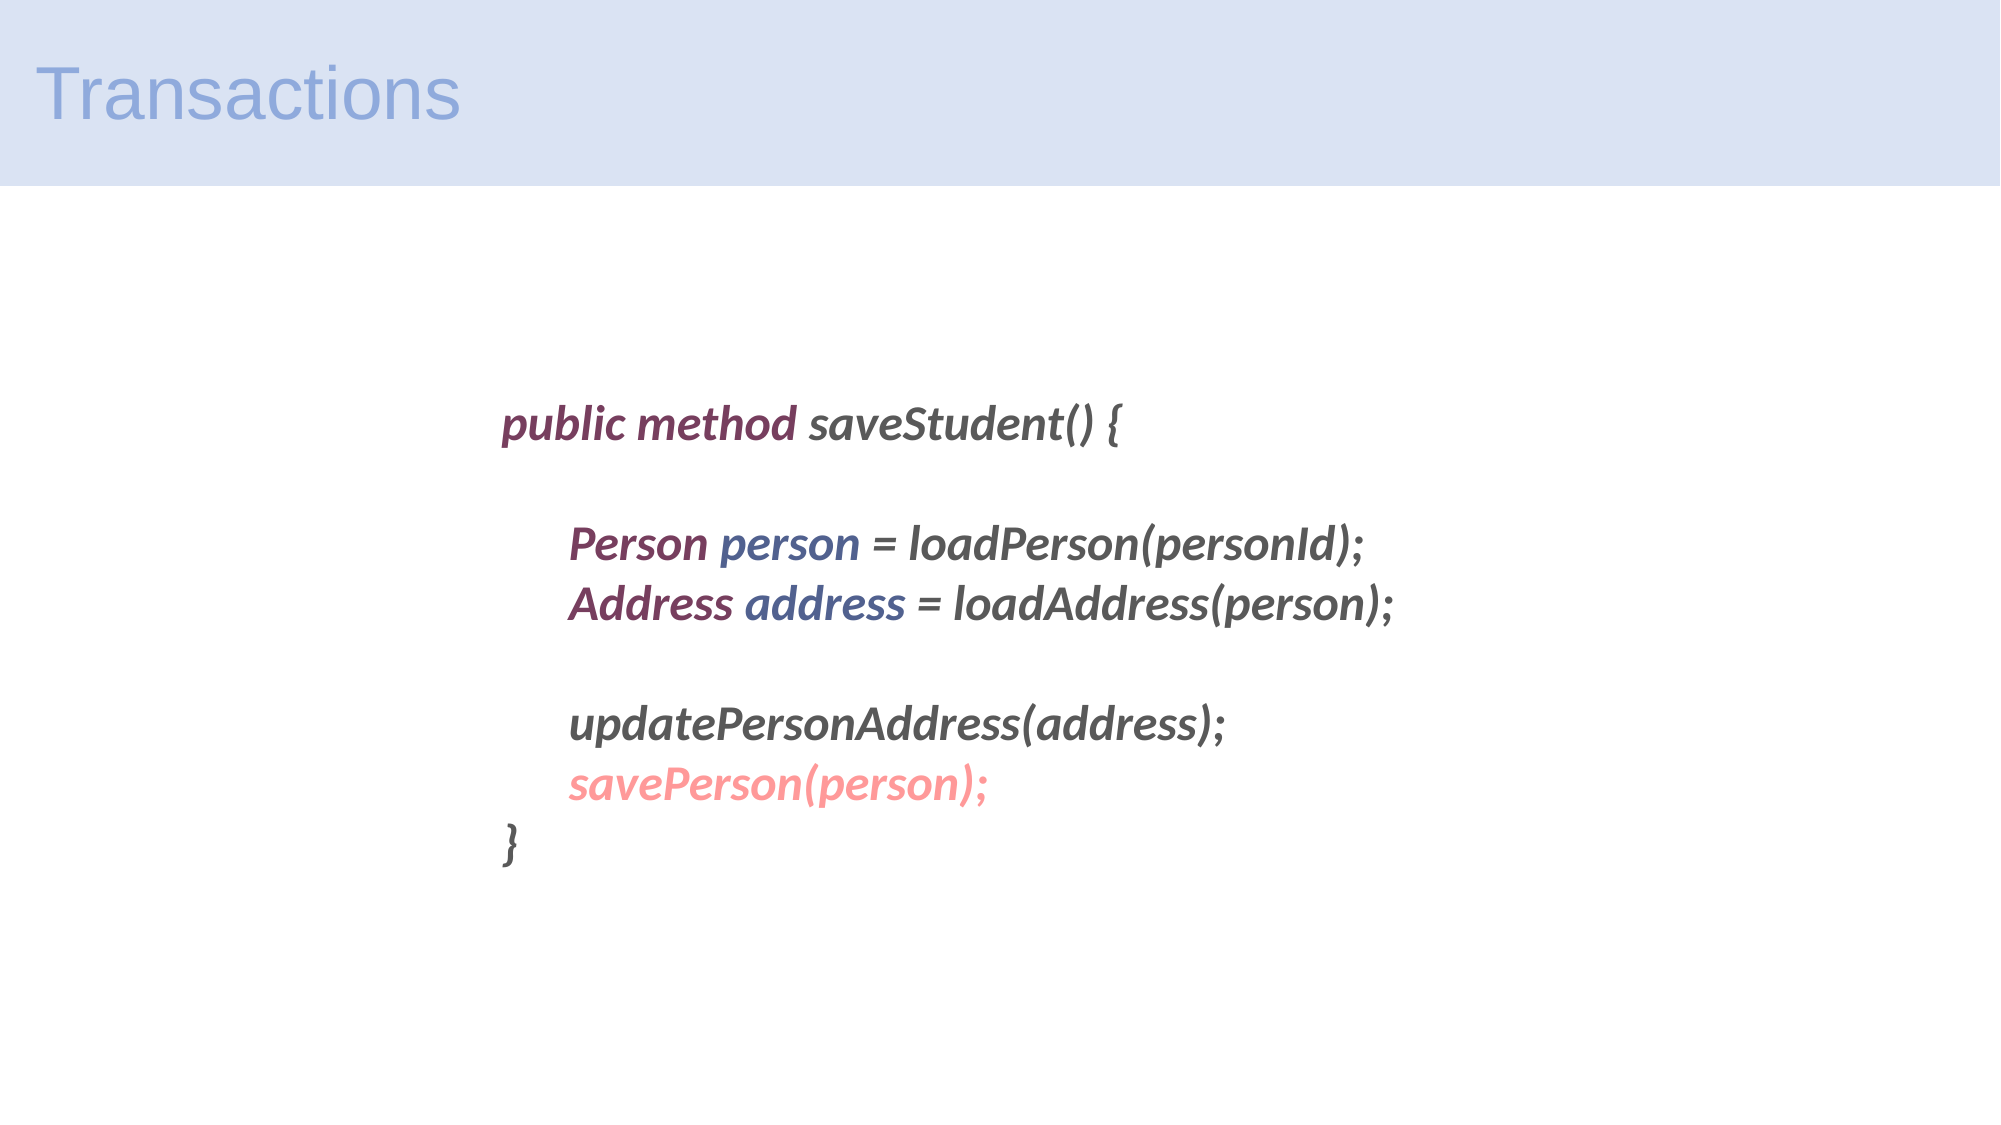

# Transactions

public method saveStudent() {

      Person person = loadPerson(personId);
      Address address = loadAddress(person);

      updatePersonAddress(address);
      savePerson(person);
}